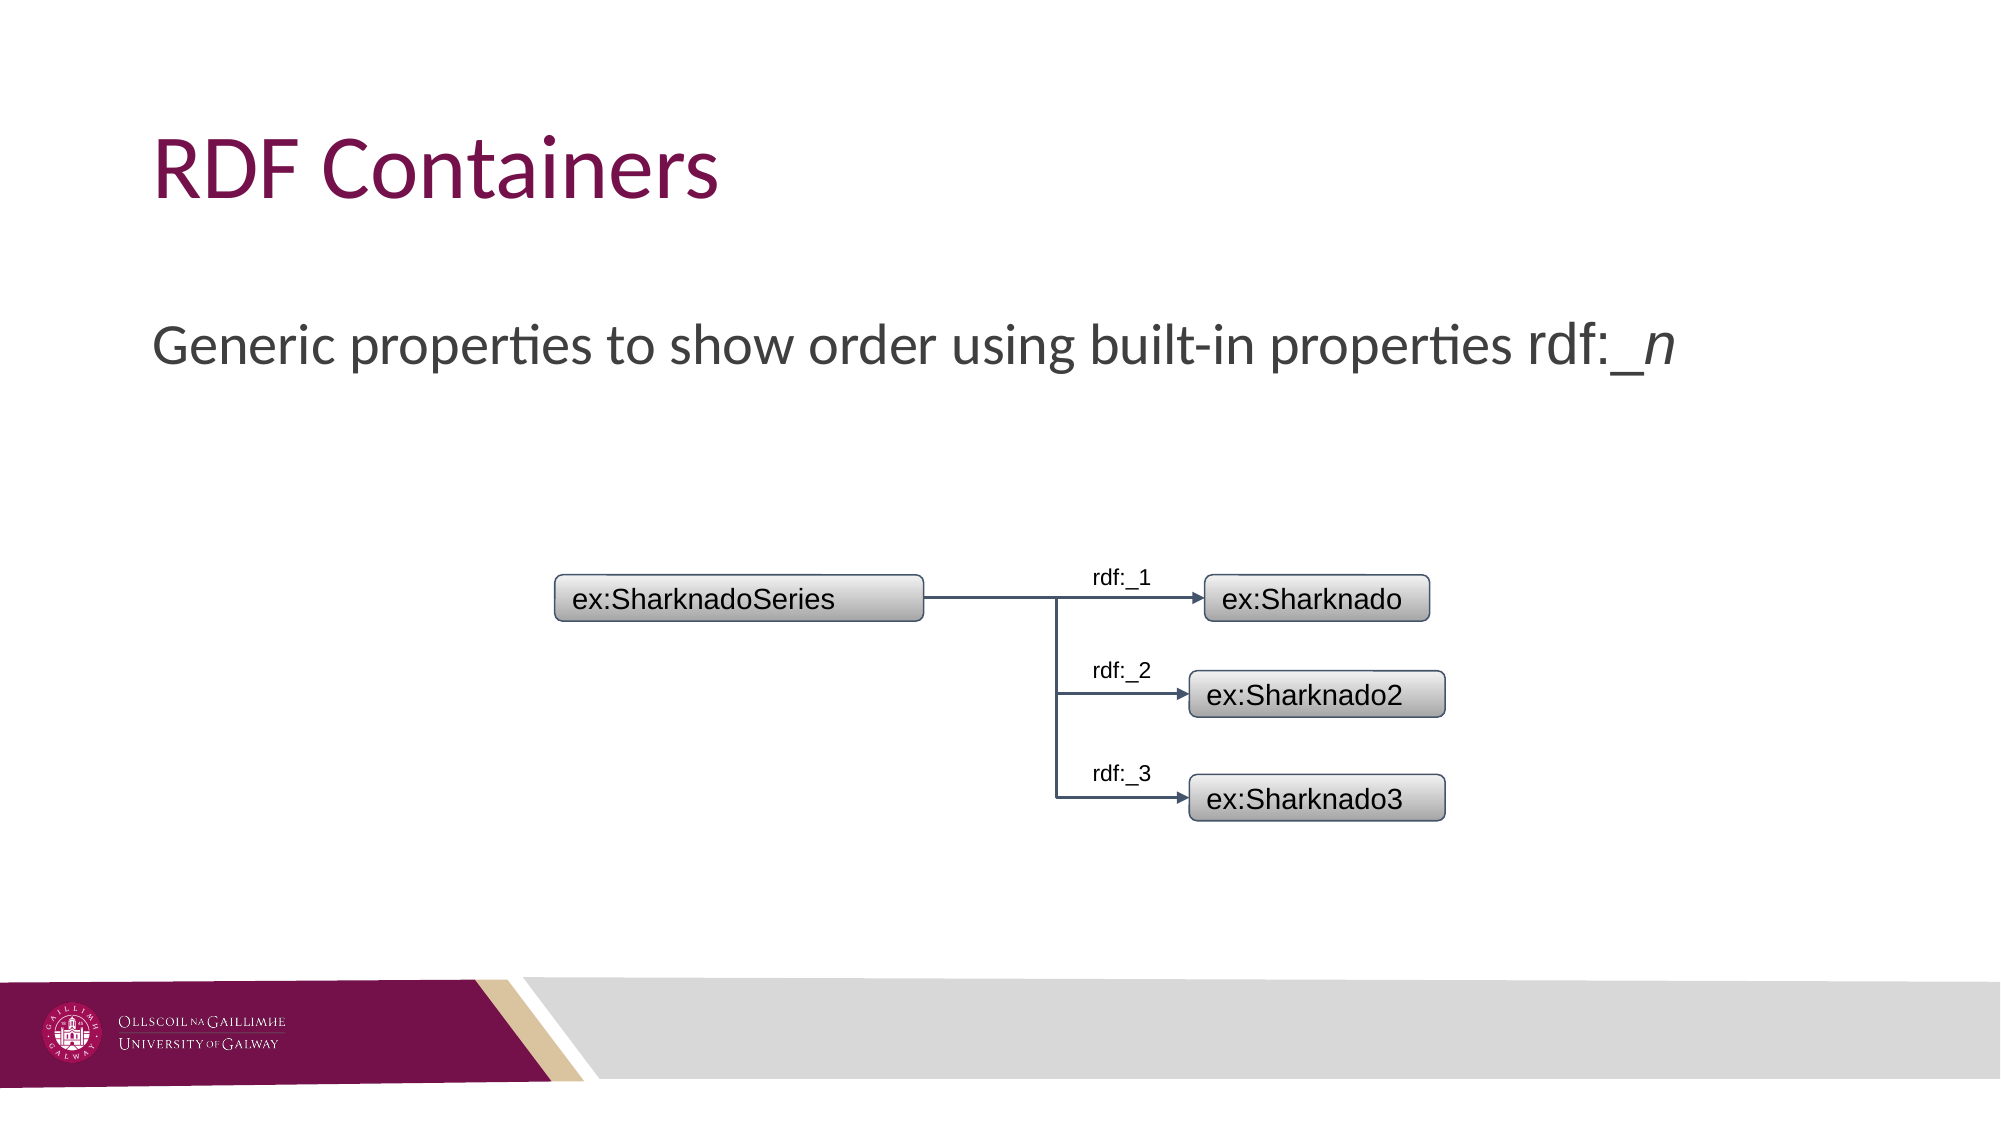

# RDF Containers
Generic properties to show order using built-in properties rdf:_n
rdf:_1
ex:SharknadoSeries
ex:Sharknado
rdf:_2
ex:Sharknado2
rdf:_3
ex:Sharknado3